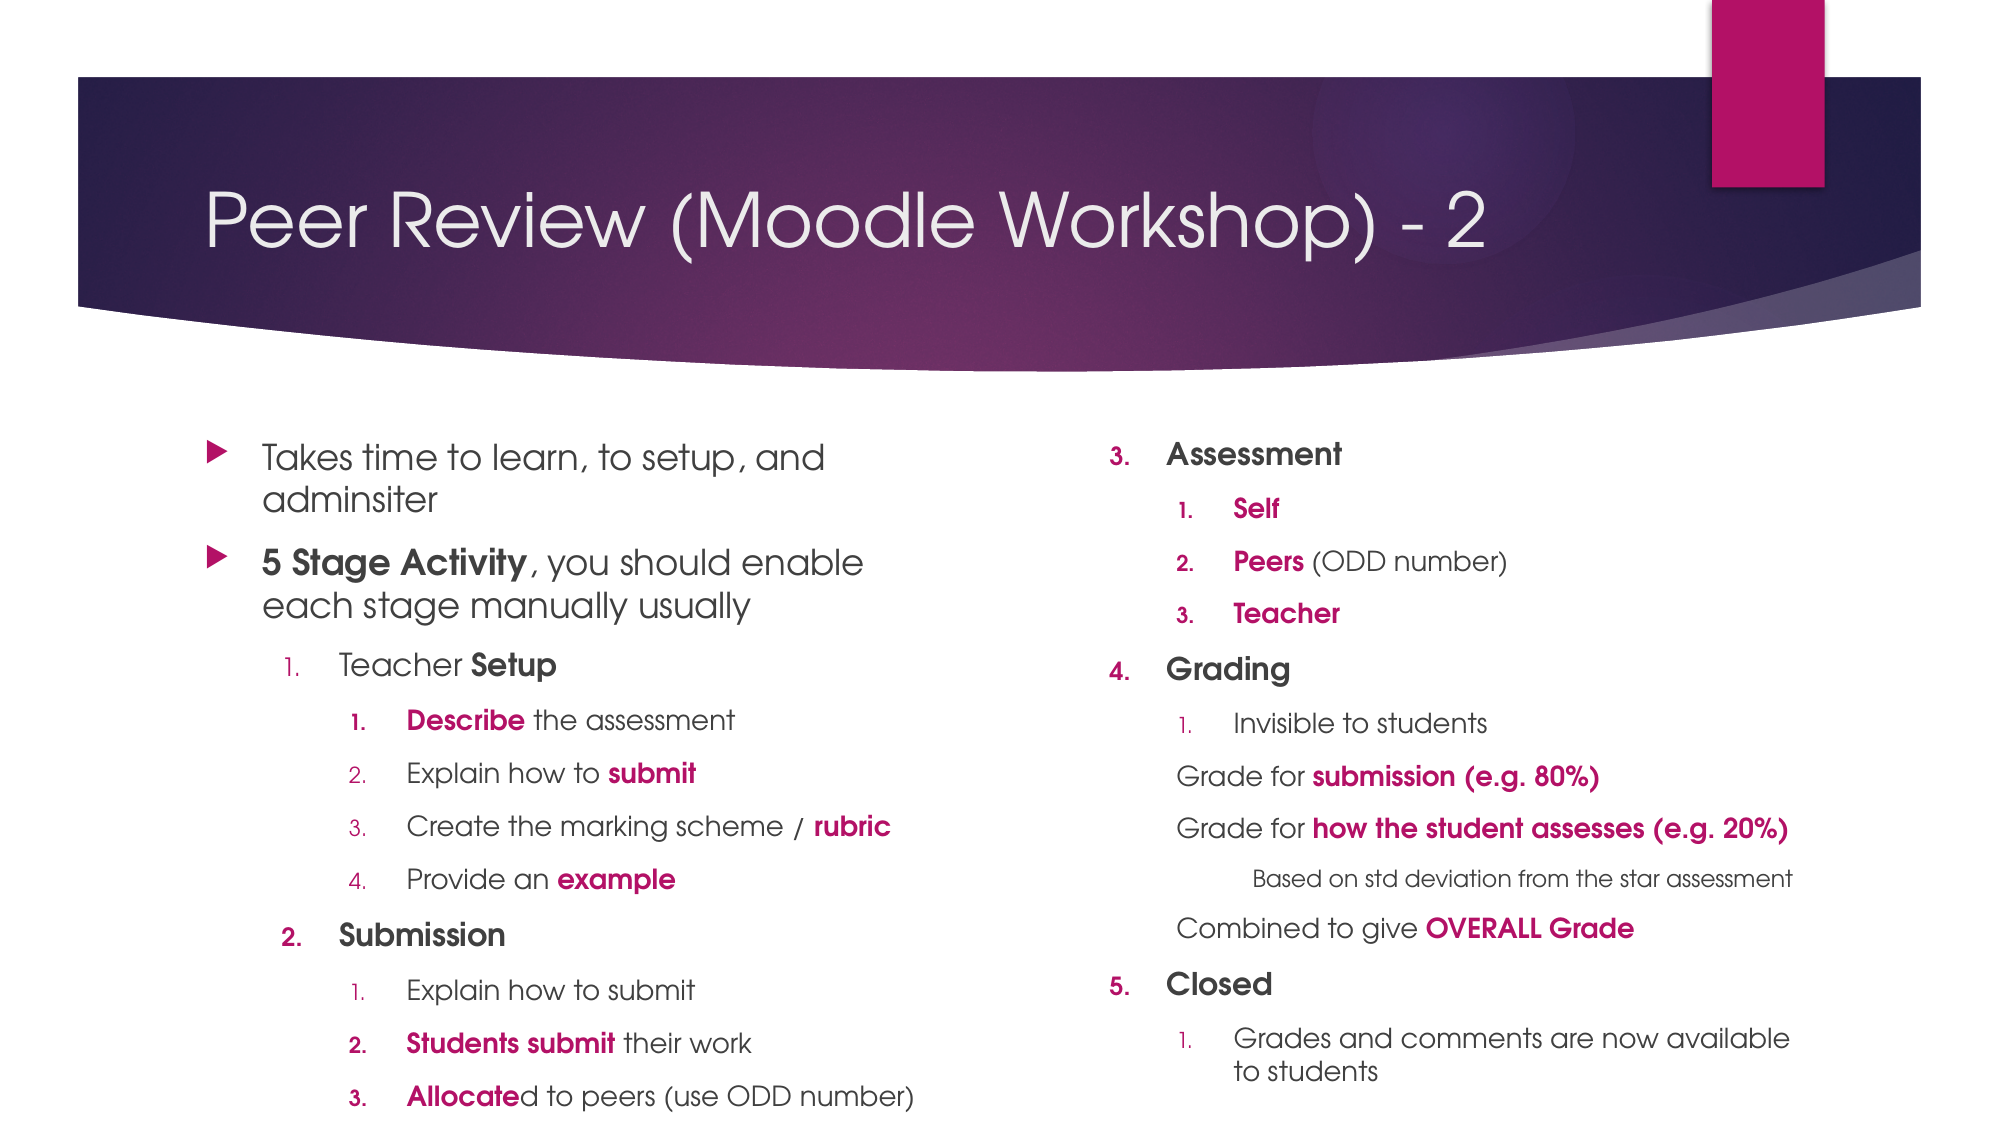

# Peer Review (Moodle Workshop) - 2
Takes time to learn, to setup, and adminsiter
5 Stage Activity, you should enable each stage manually usually
Teacher Setup
Describe the assessment
Explain how to submit
Create the marking scheme / rubric
Provide an example
Submission
Explain how to submit
Students submit their work
Allocated to peers (use ODD number)
Assessment
Self
Peers (ODD number)
Teacher
Grading
Invisible to students
Grade for submission (e.g. 80%)
Grade for how the student assesses (e.g. 20%)
Based on std deviation from the star assessment
Combined to give OVERALL Grade
Closed
Grades and comments are now available to students